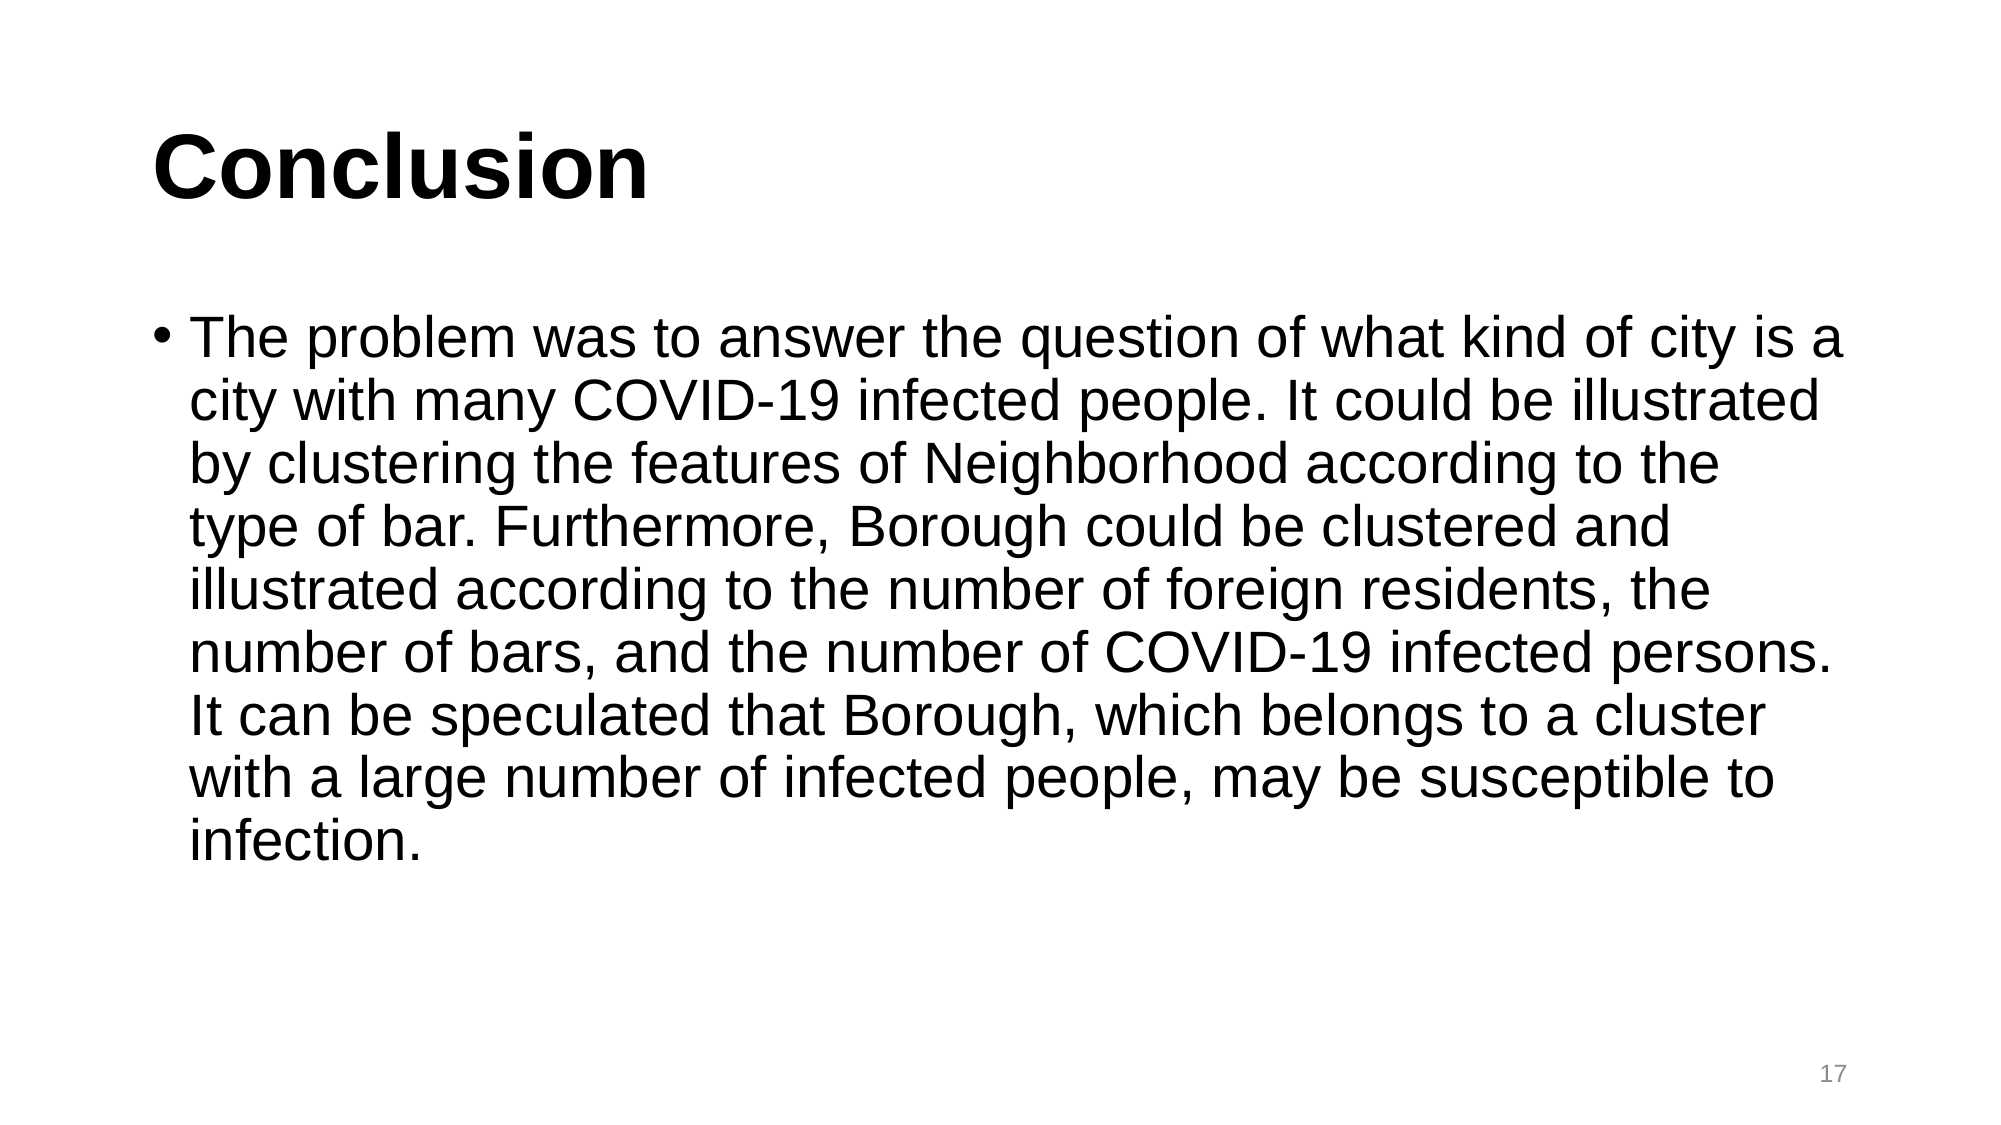

# Conclusion
The problem was to answer the question of what kind of city is a city with many COVID-19 infected people. It could be illustrated by clustering the features of Neighborhood according to the type of bar. Furthermore, Borough could be clustered and illustrated according to the number of foreign residents, the number of bars, and the number of COVID-19 infected persons. It can be speculated that Borough, which belongs to a cluster with a large number of infected people, may be susceptible to infection.

17